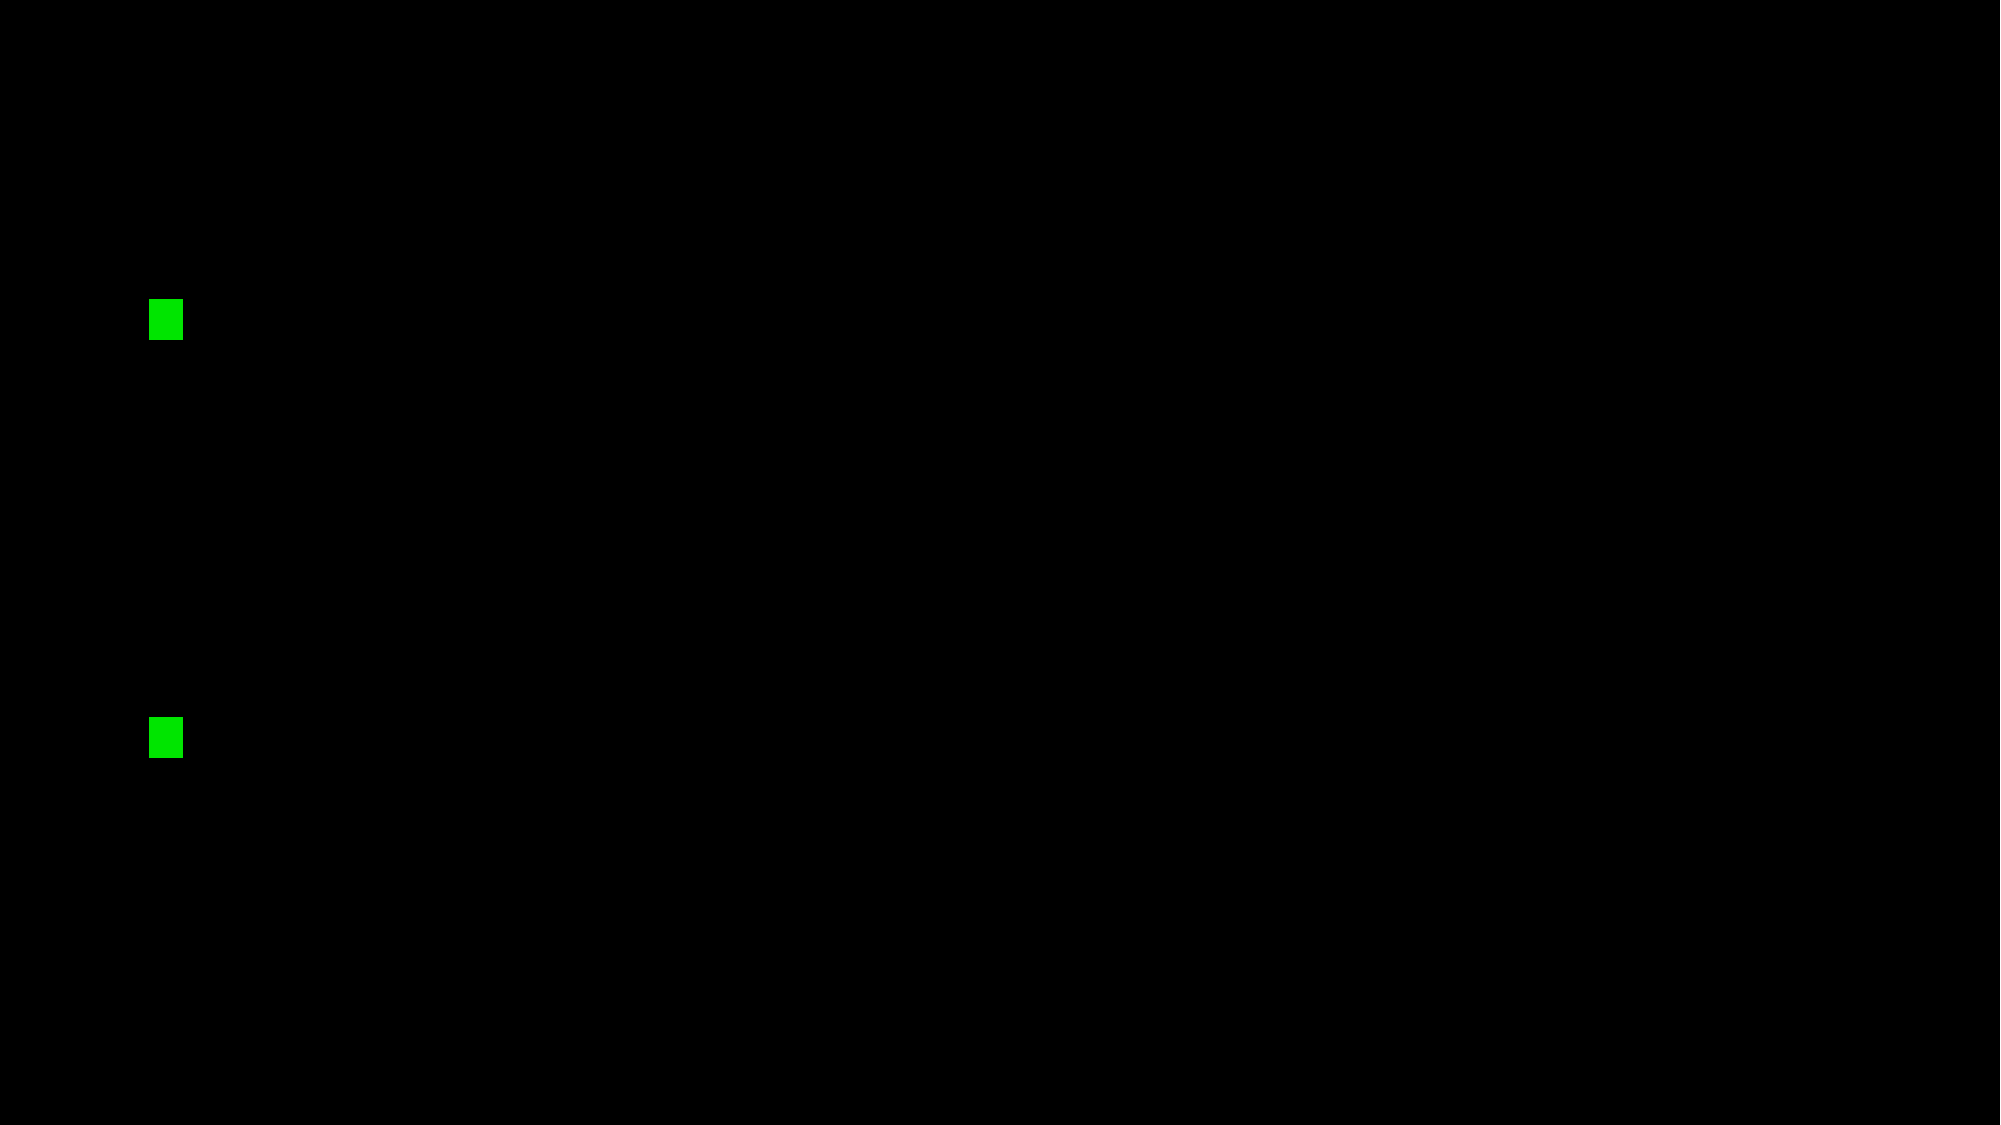

Un petit biais pour l’algorithme, un petit pas pour les femmes

Optimiser l’algorithme avec un système de recommandation hybride